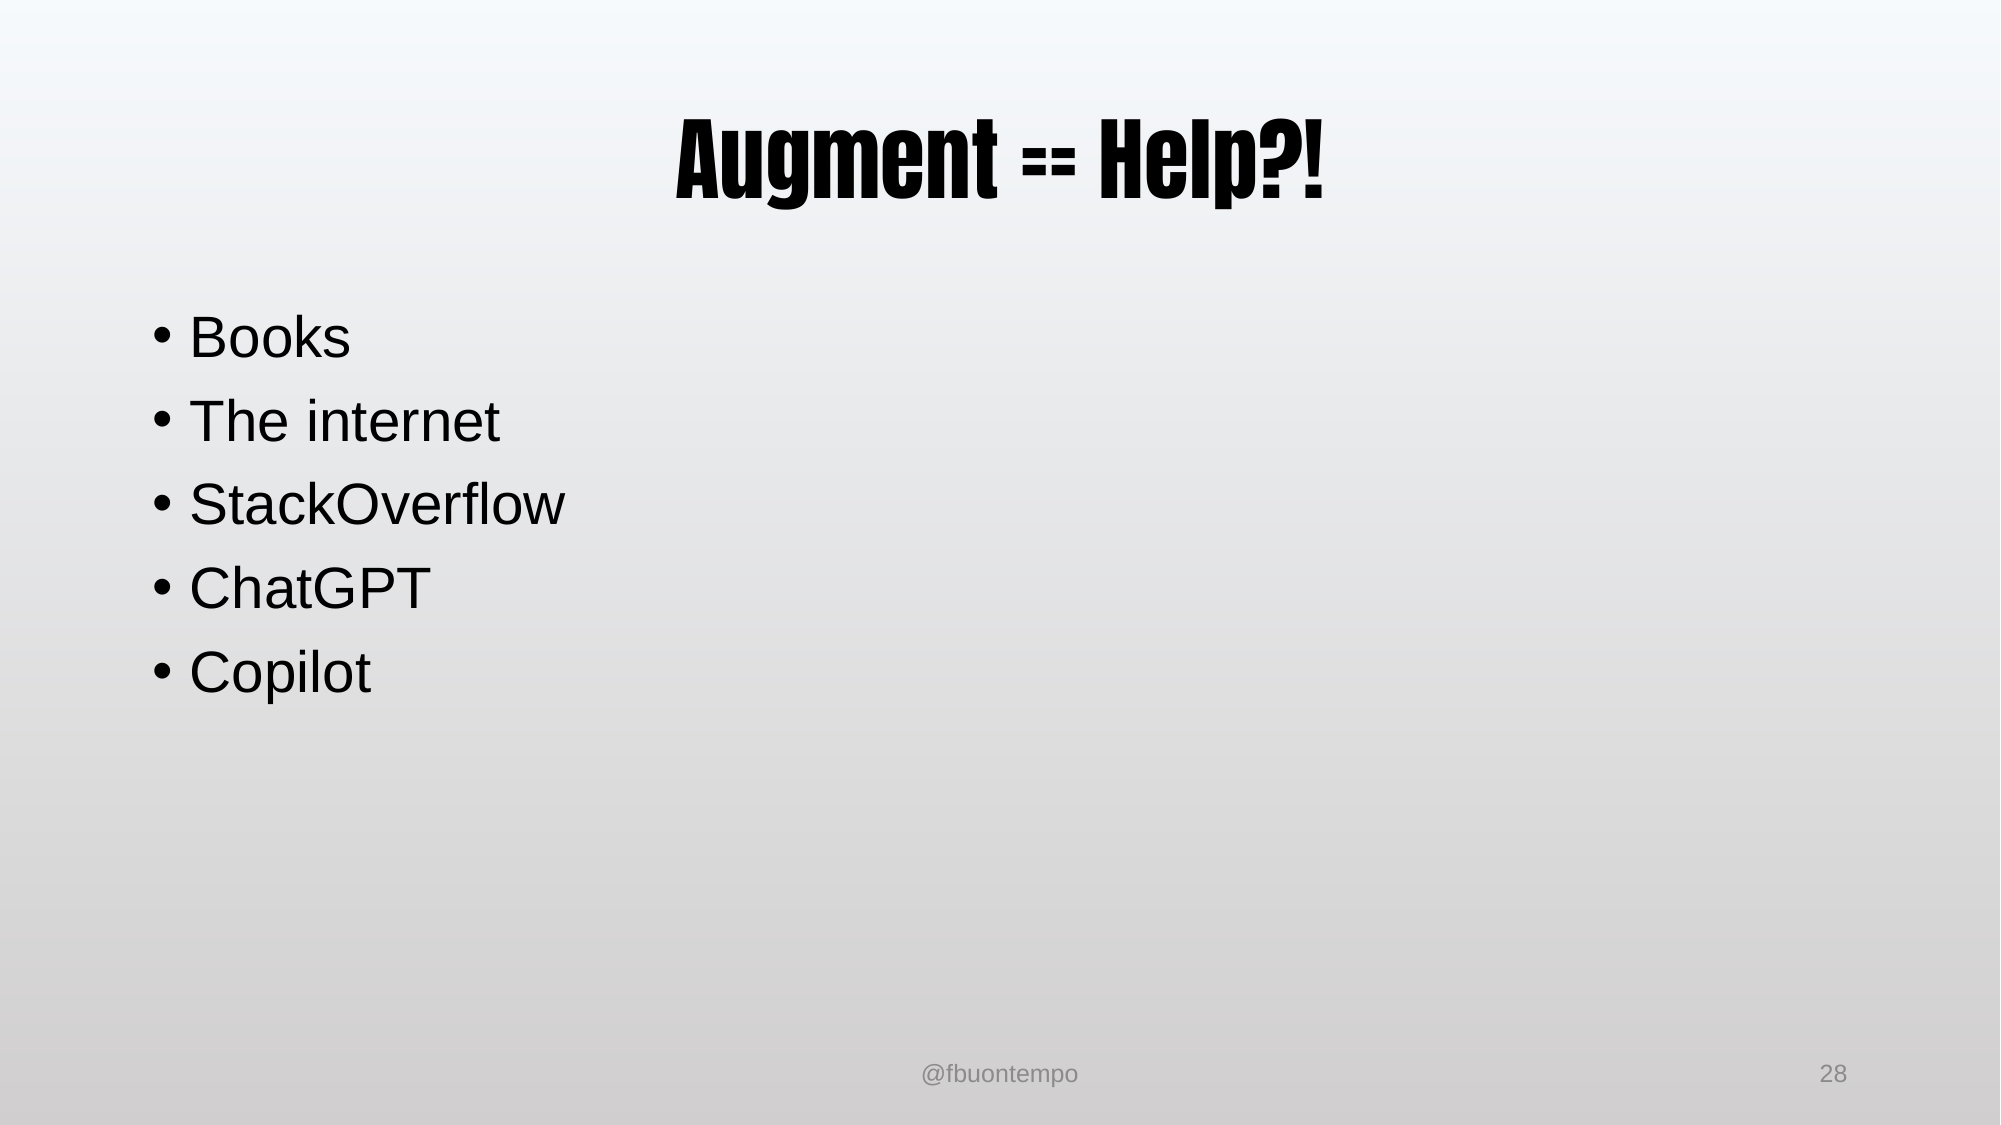

# Augment == Help?!
Books
The internet
StackOverflow
ChatGPT
Copilot
@fbuontempo
28